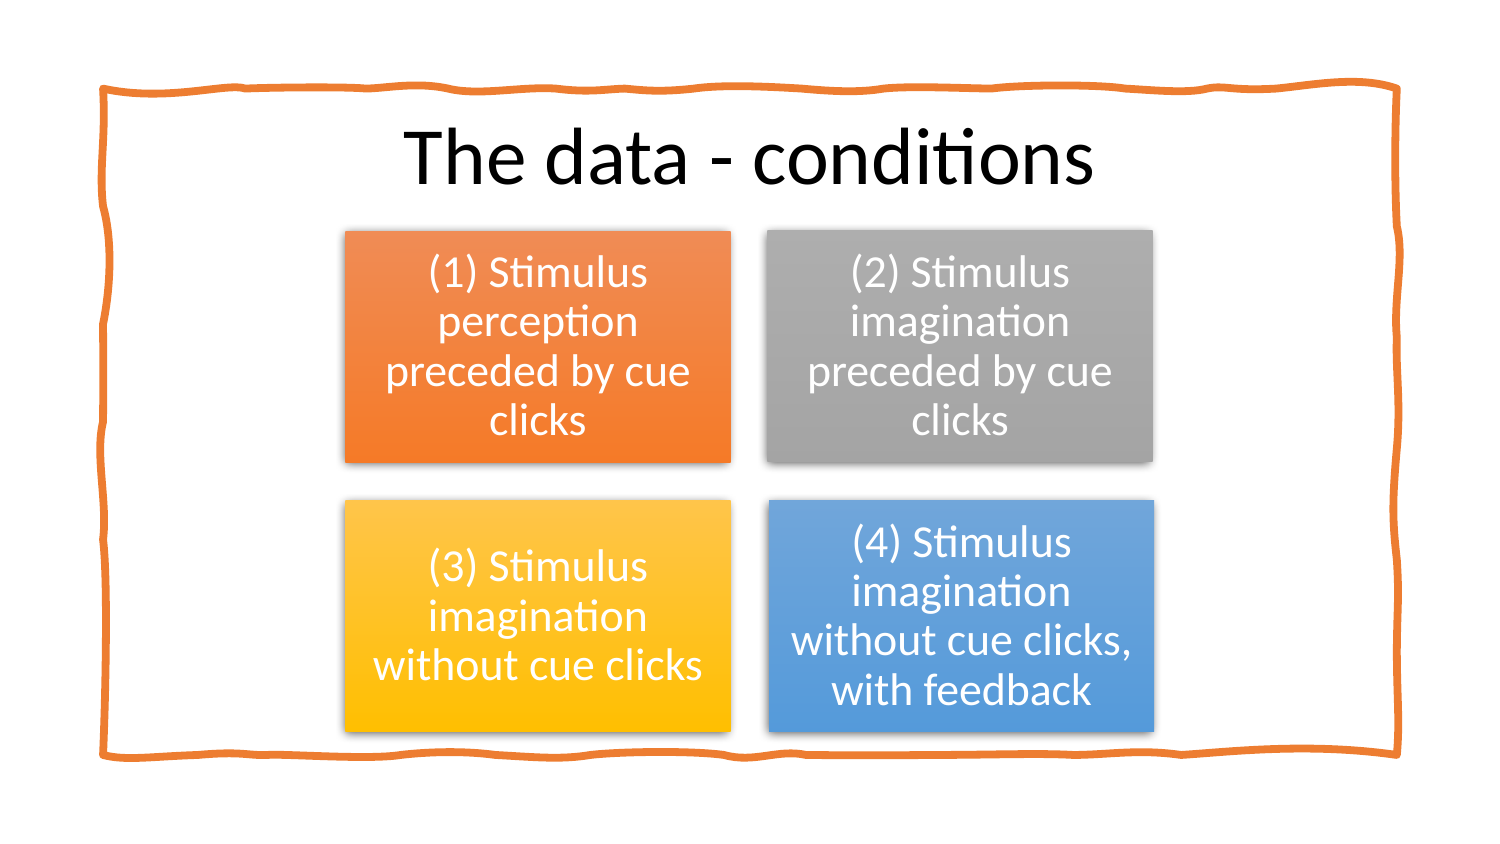

# The data - conditions

(1) Stimulus perception preceded by cue clicks
(2) Stimulus imagination preceded by cue clicks
(3) Stimulus imagination without cue clicks
(4) Stimulus imagination without cue clicks, with feedback